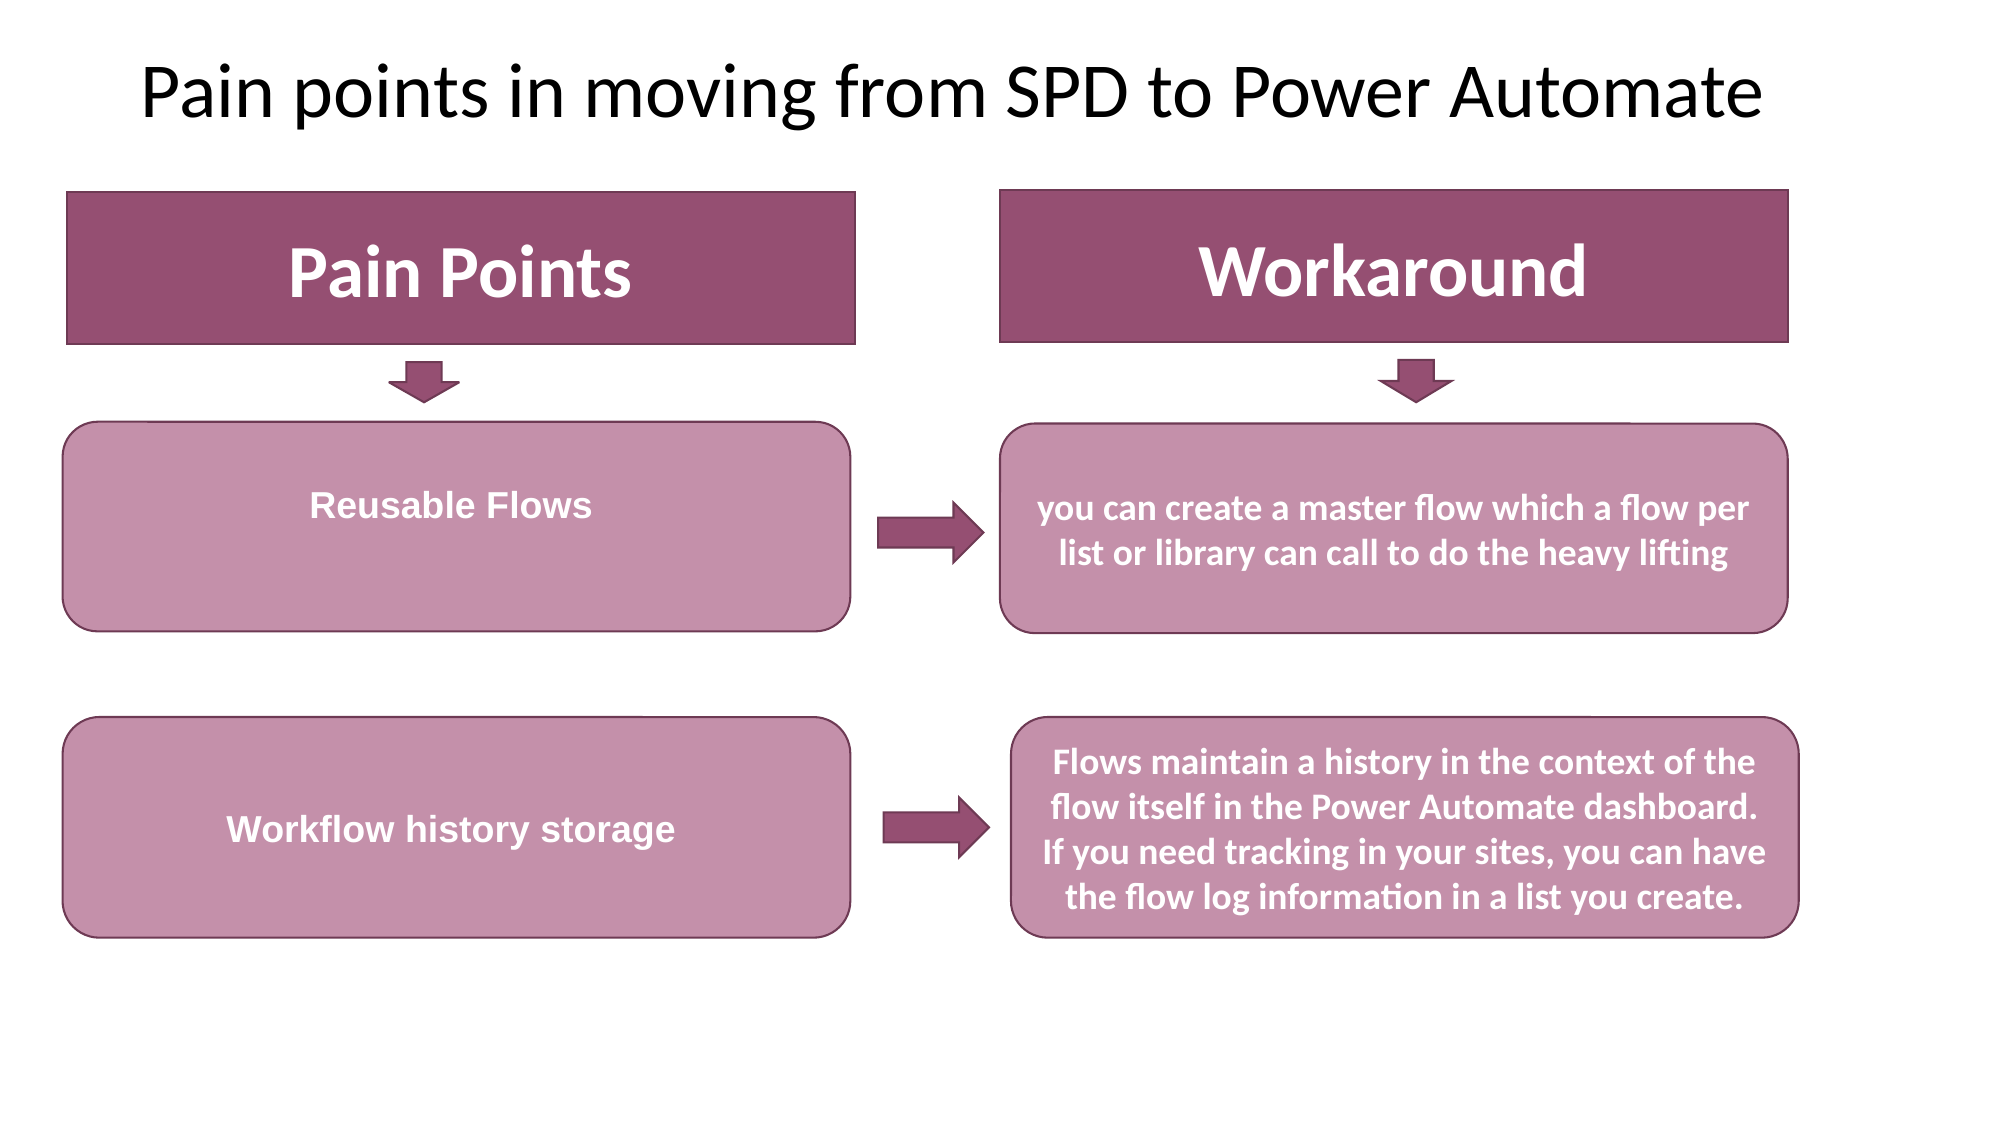

# Pain points in moving from SPD to Power Automate
Workaround
Pain Points

Reusable Flows

you can create a master flow which a flow per list or library can call to do the heavy lifting

Workflow history storage
Flows maintain a history in the context of the flow itself in the Power Automate dashboard. If you need tracking in your sites, you can have the flow log information in a list you create.